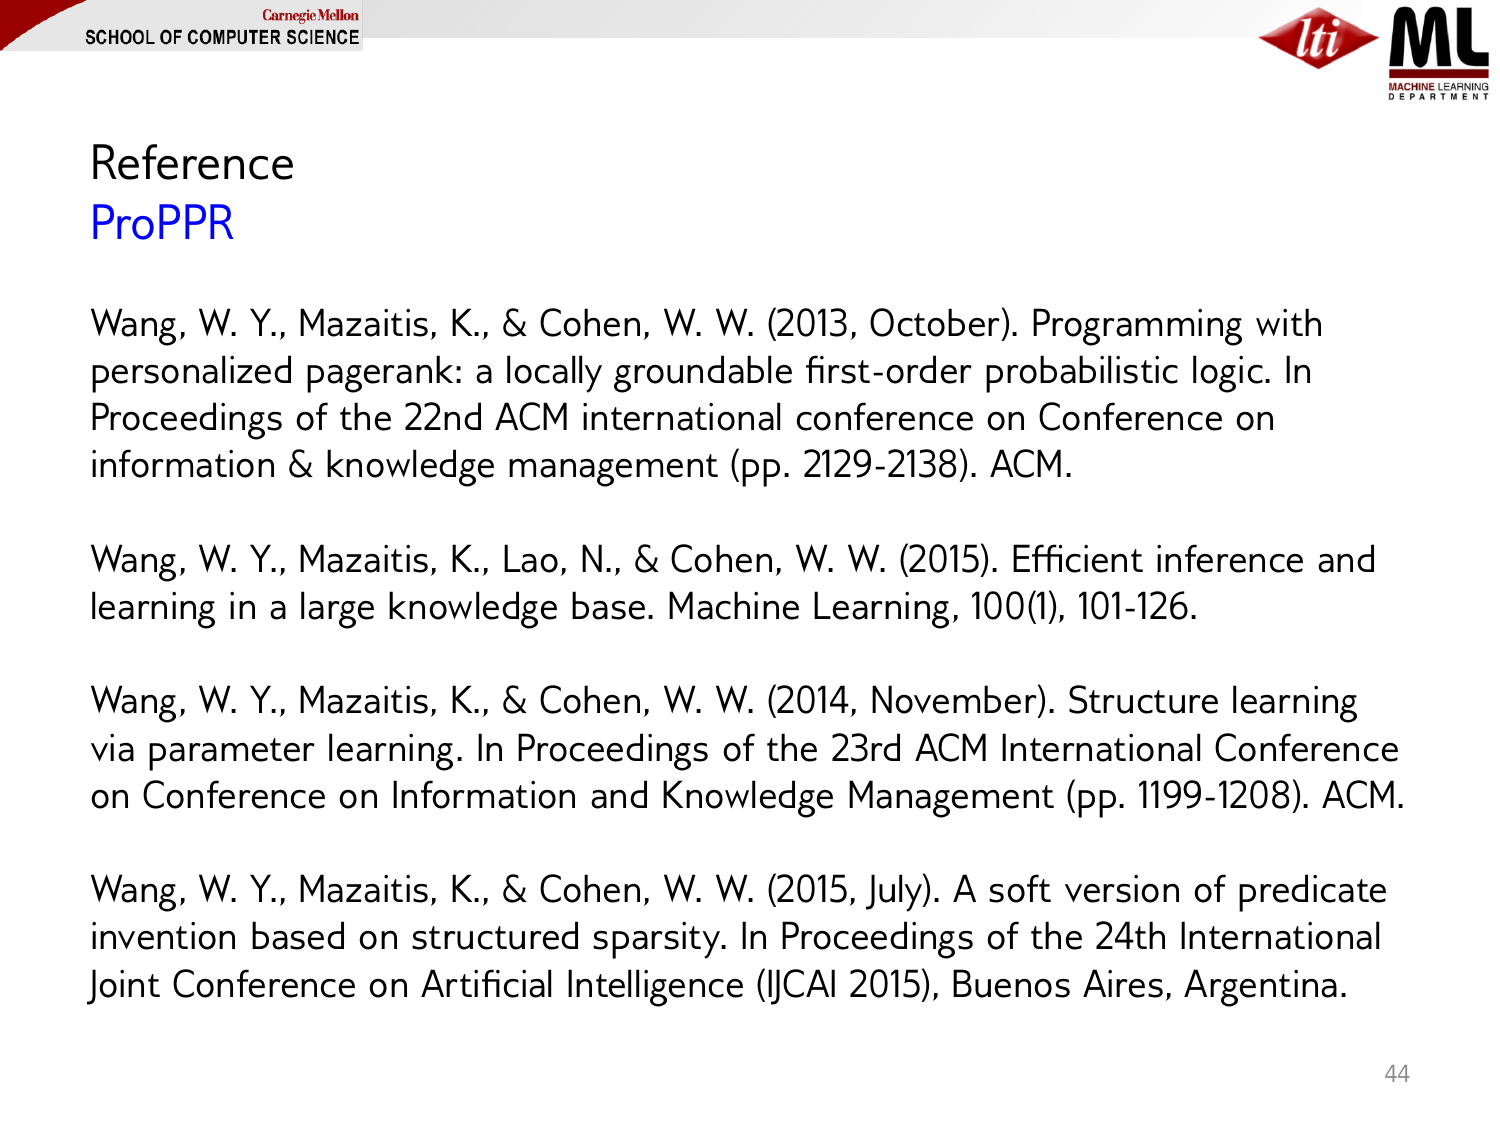

# Reference ProPPR Wang, W. Y., Mazaitis, K., & Cohen, W. W. (2013, October). Programming with personalized pagerank: a locally groundable first-order probabilistic logic. In Proceedings of the 22nd ACM international conference on Conference on information & knowledge management (pp. 2129-2138). ACM. Wang, W. Y., Mazaitis, K., Lao, N., & Cohen, W. W. (2015). Efficient inference and learning in a large knowledge base. Machine Learning, 100(1), 101-126. Wang, W. Y., Mazaitis, K., & Cohen, W. W. (2014, November). Structure learning via parameter learning. In Proceedings of the 23rd ACM International Conference on Conference on Information and Knowledge Management (pp. 1199-1208). ACM. Wang, W. Y., Mazaitis, K., & Cohen, W. W. (2015, July). A soft version of predicate invention based on structured sparsity. In Proceedings of the 24th International Joint Conference on Artificial Intelligence (IJCAI 2015), Buenos Aires, Argentina.
44